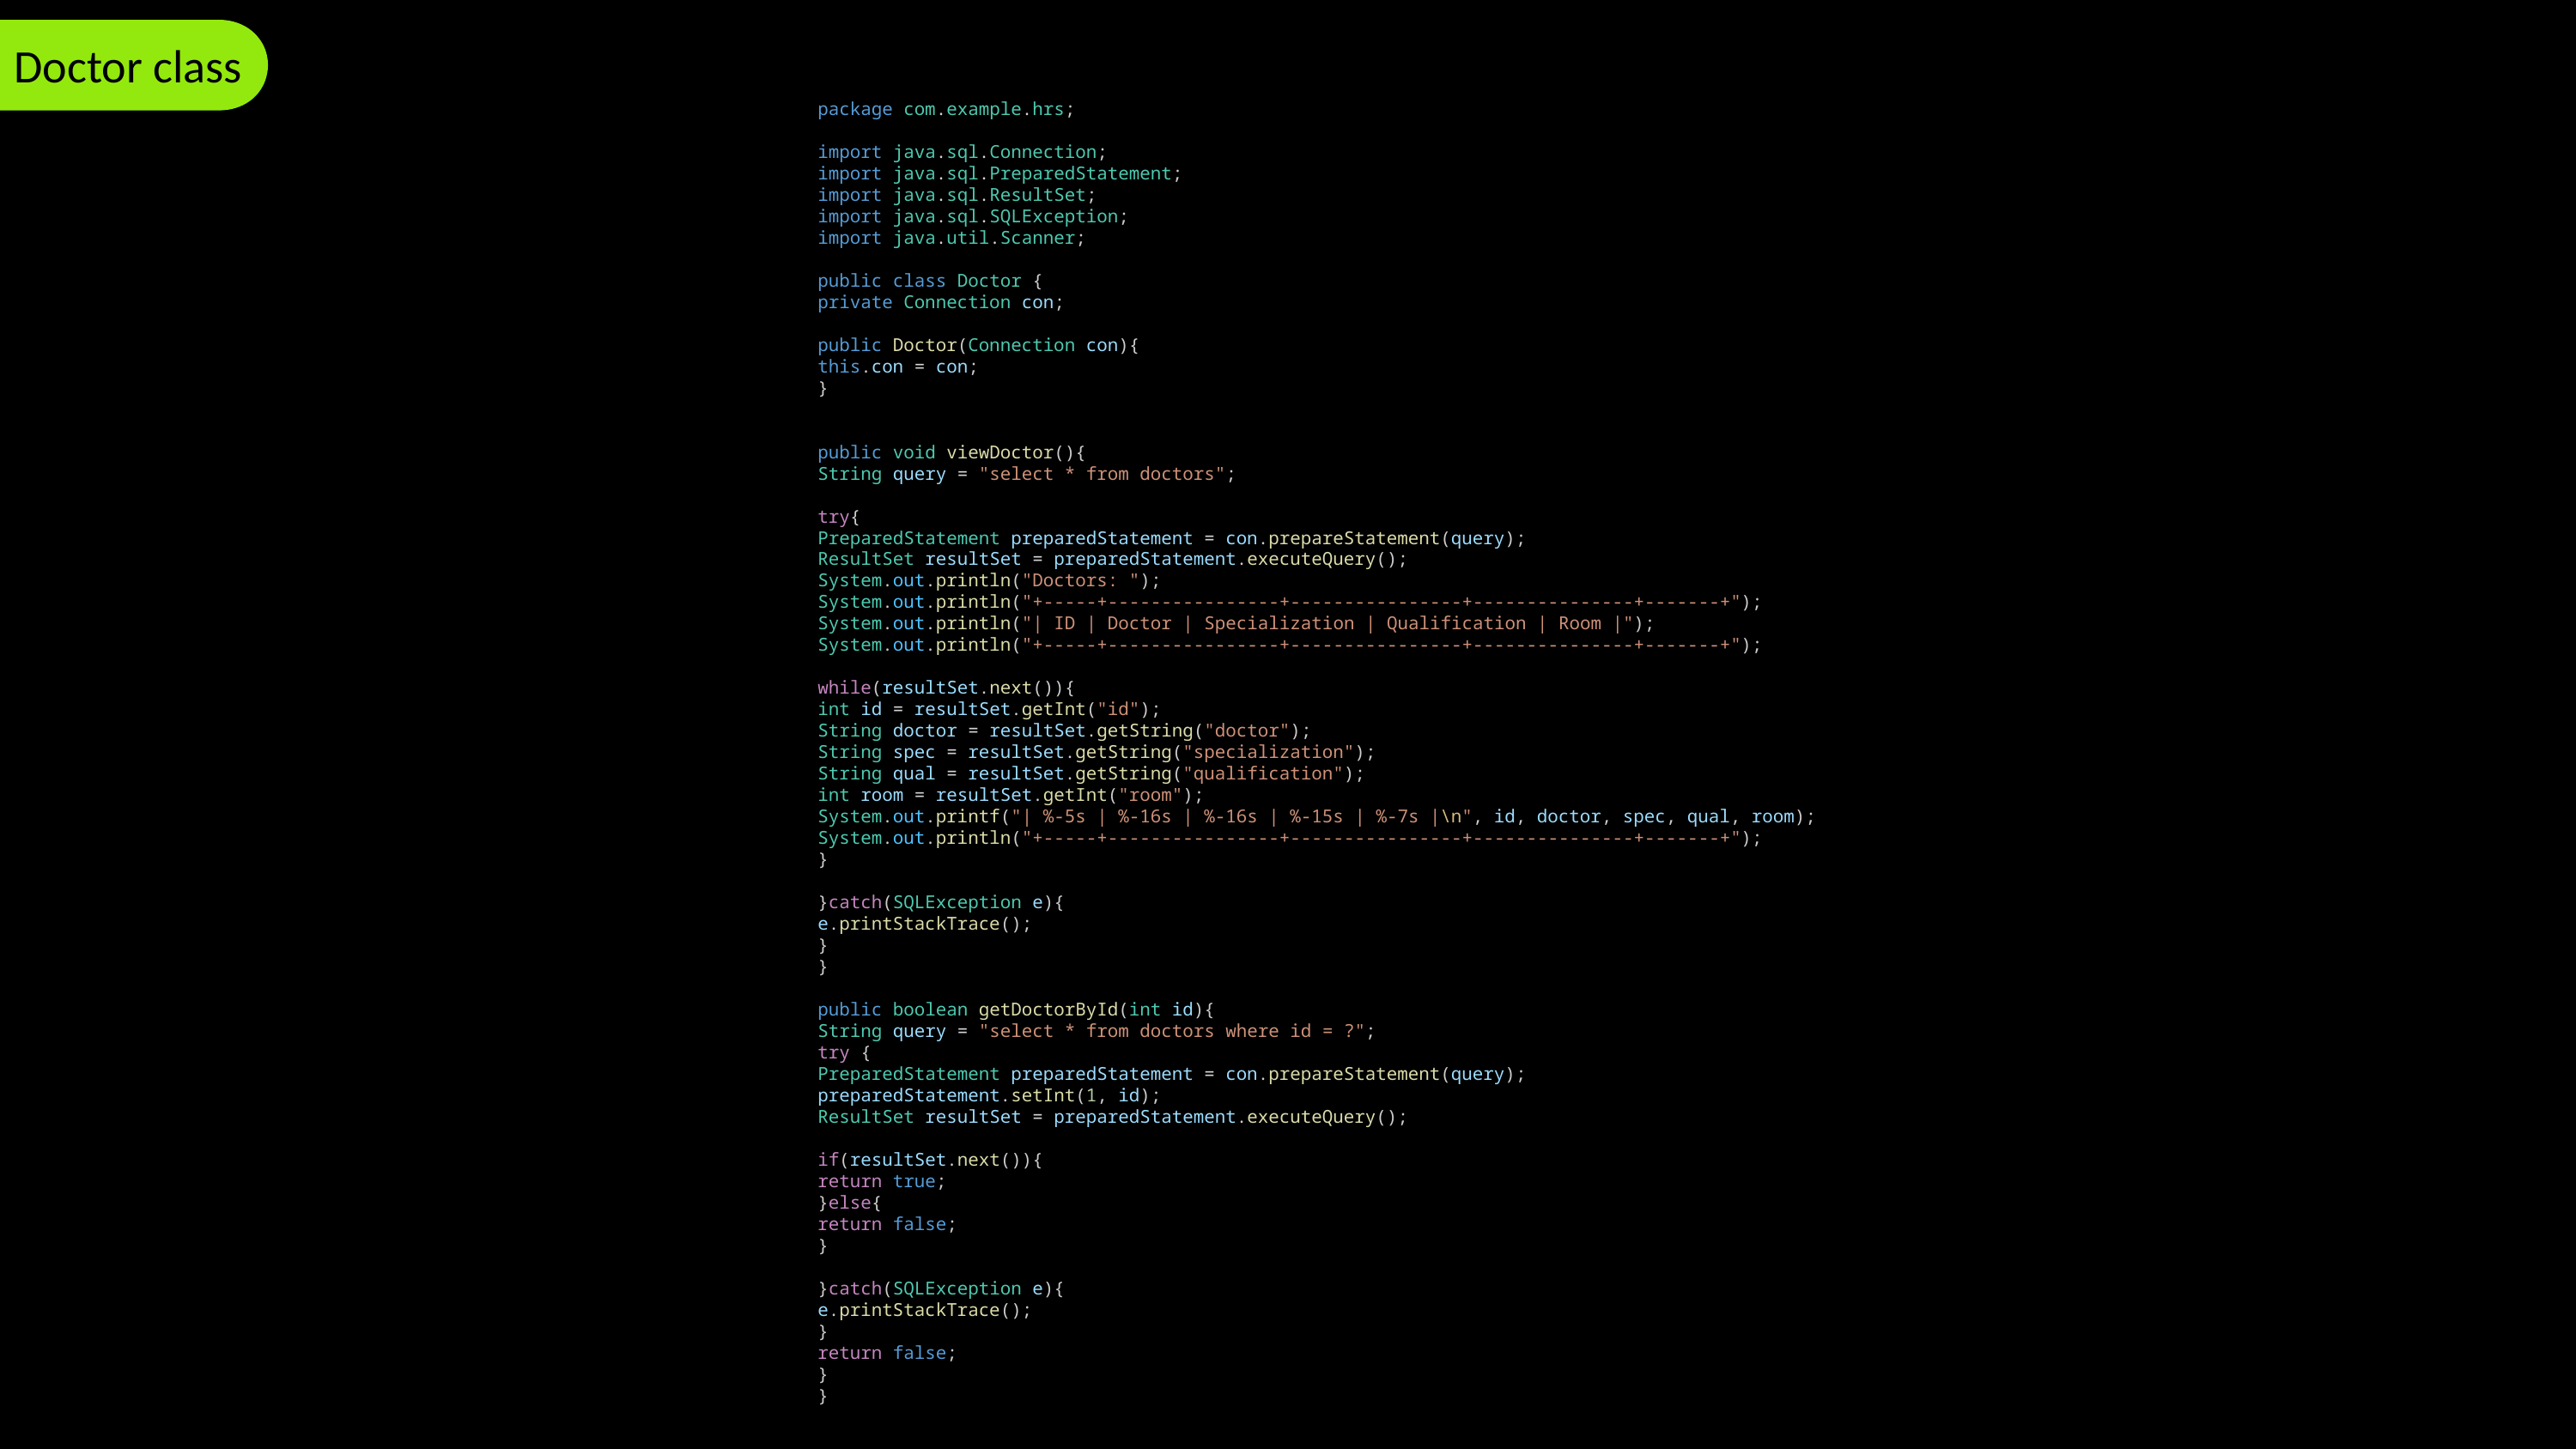

Doctor class
package com.example.hrs;
import java.sql.Connection;
import java.sql.PreparedStatement;
import java.sql.ResultSet;
import java.sql.SQLException;
import java.util.Scanner;
public class Doctor {
private Connection con;
public Doctor(Connection con){
this.con = con;
}
public void viewDoctor(){
String query = "select * from doctors";
try{
PreparedStatement preparedStatement = con.prepareStatement(query);
ResultSet resultSet = preparedStatement.executeQuery();
System.out.println("Doctors: ");
System.out.println("+-----+----------------+----------------+---------------+-------+");
System.out.println("| ID | Doctor | Specialization | Qualification | Room |");
System.out.println("+-----+----------------+----------------+---------------+-------+");
while(resultSet.next()){
int id = resultSet.getInt("id");
String doctor = resultSet.getString("doctor");
String spec = resultSet.getString("specialization");
String qual = resultSet.getString("qualification");
int room = resultSet.getInt("room");
System.out.printf("| %-5s | %-16s | %-16s | %-15s | %-7s |\n", id, doctor, spec, qual, room);
System.out.println("+-----+----------------+----------------+---------------+-------+");
}
}catch(SQLException e){
e.printStackTrace();
}
}
public boolean getDoctorById(int id){
String query = "select * from doctors where id = ?";
try {
PreparedStatement preparedStatement = con.prepareStatement(query);
preparedStatement.setInt(1, id);
ResultSet resultSet = preparedStatement.executeQuery();
if(resultSet.next()){
return true;
}else{
return false;
}
}catch(SQLException e){
e.printStackTrace();
}
return false;
}
}